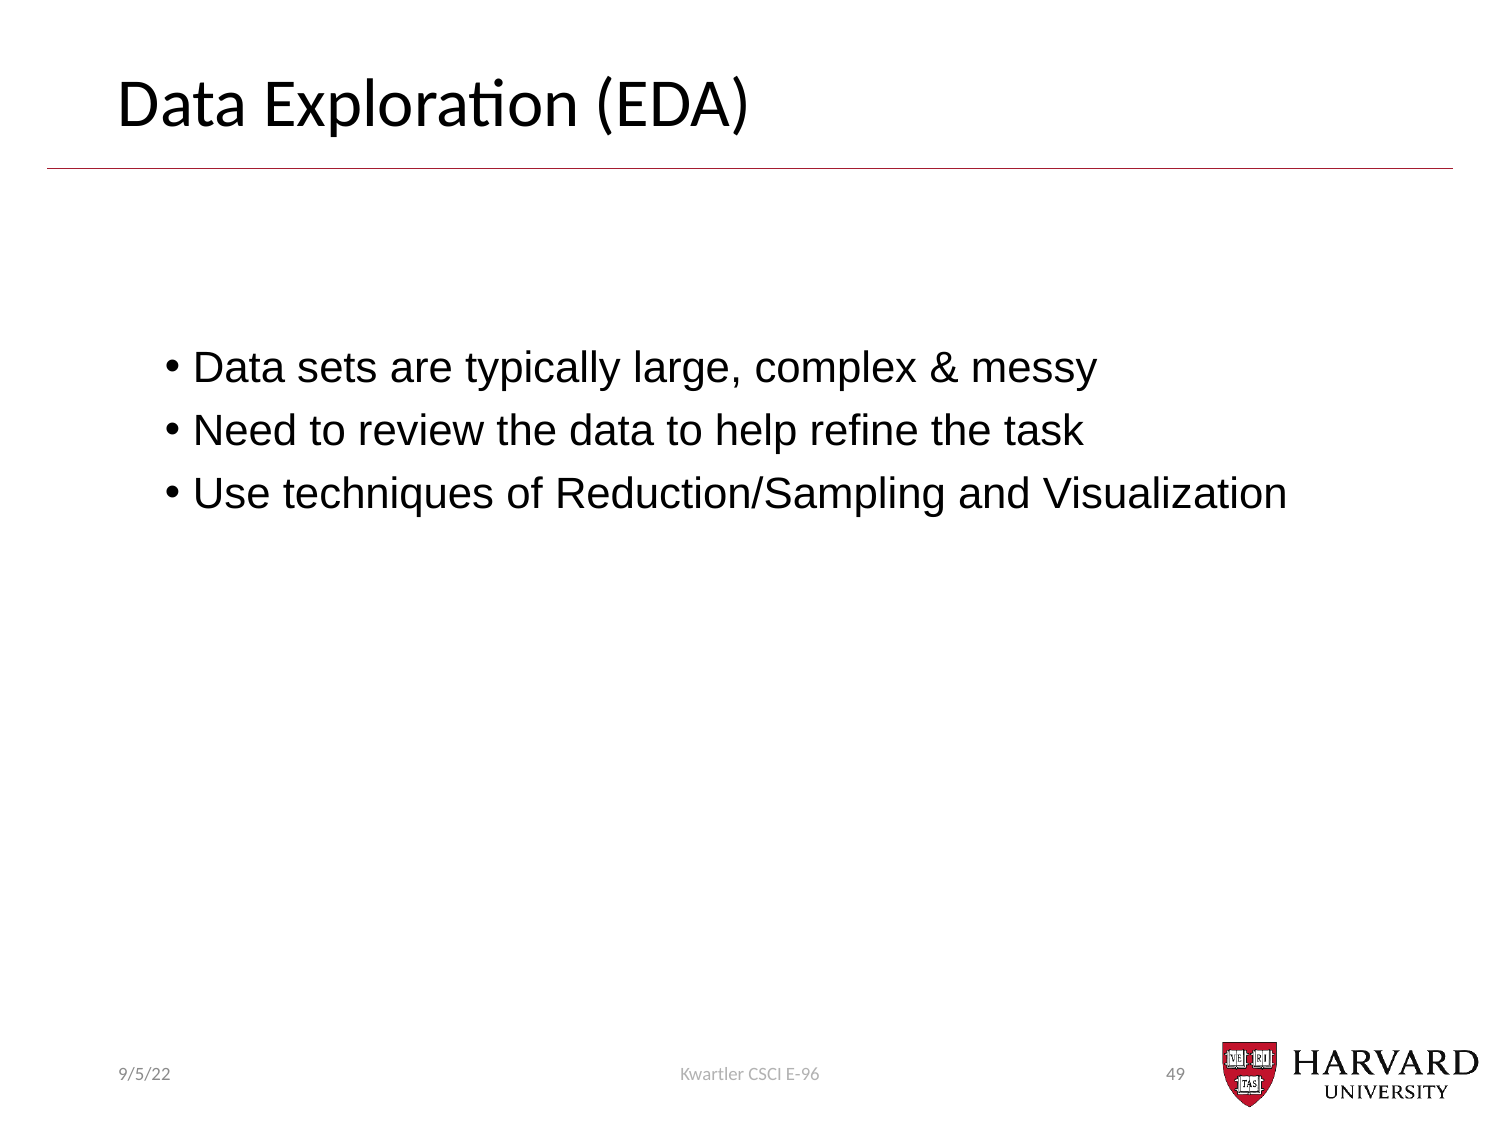

# Data Exploration (EDA)
Data sets are typically large, complex & messy
Need to review the data to help refine the task
Use techniques of Reduction/Sampling and Visualization
9/5/22
Kwartler CSCI E-96
49